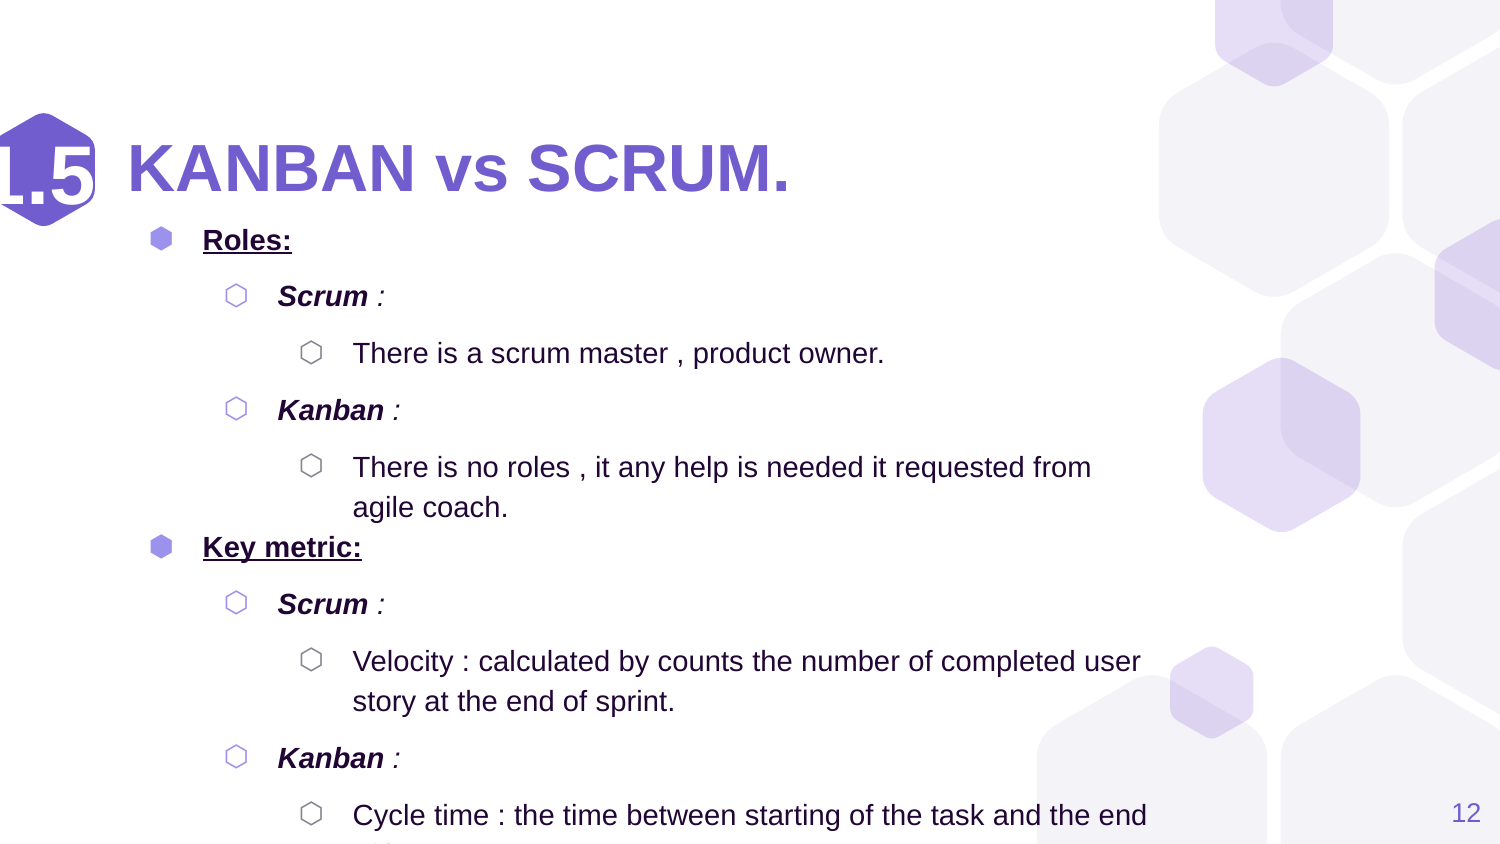

1.5
# KANBAN vs SCRUM.
Roles:
Scrum :
There is a scrum master , product owner.
Kanban :
There is no roles , it any help is needed it requested from agile coach.
Key metric:
Scrum :
Velocity : calculated by counts the number of completed user story at the end of sprint.
Kanban :
Cycle time : the time between starting of the task and the end of it

12